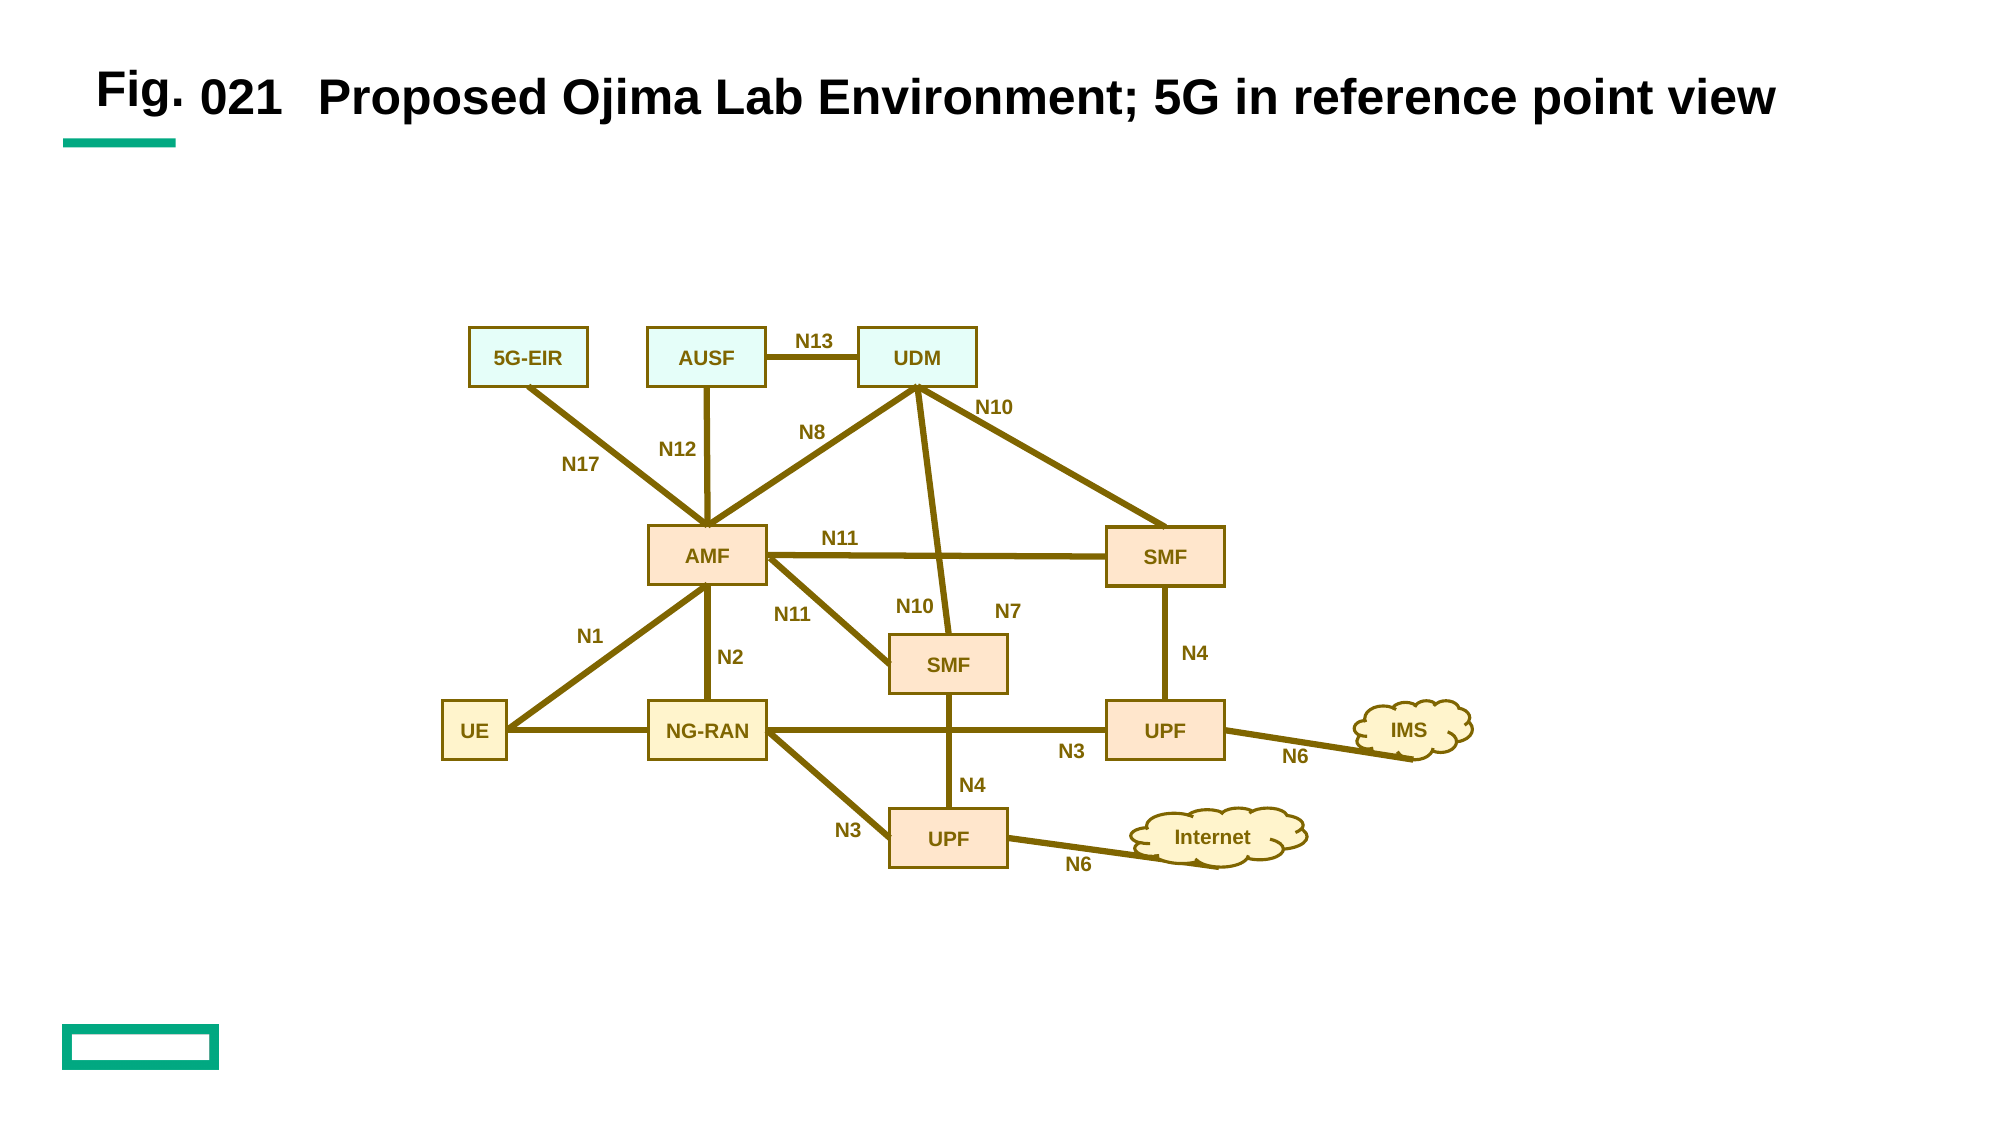

021
# Proposed Ojima Lab Environment; 5G in reference point view
N13
5G-EIR
AUSF
UDM
N10
N8
N12
N17
N11
AMF
SMF
N10
N7
N11
N1
N4
N2
SMF
UE
NG-RAN
UPF
IMS
N3
N6
N4
N3
Internet
UPF
N6